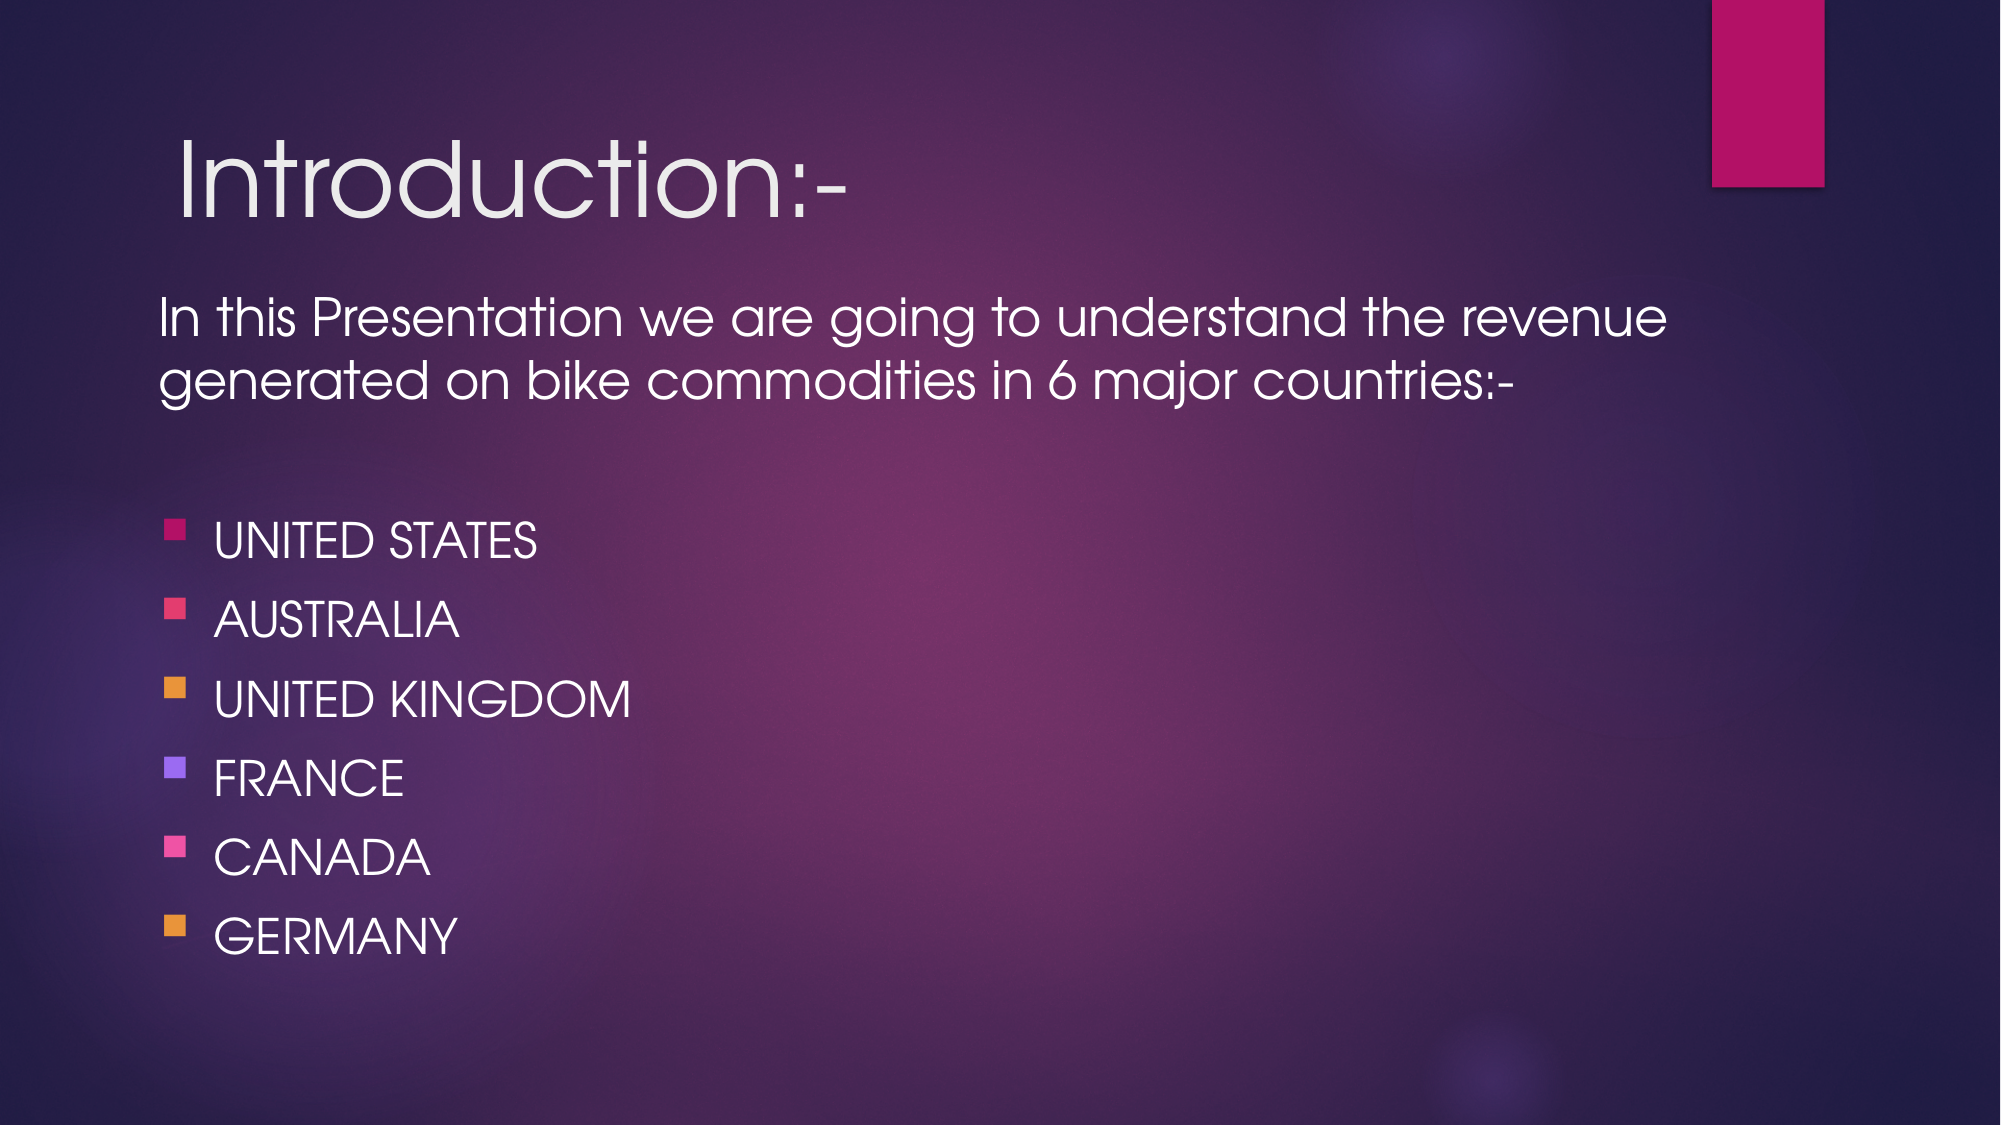

# Introduction:-
In this Presentation we are going to understand the revenue generated on bike commodities in 6 major countries:-

United States
Australia
United Kingdom
France
Canada
Germany